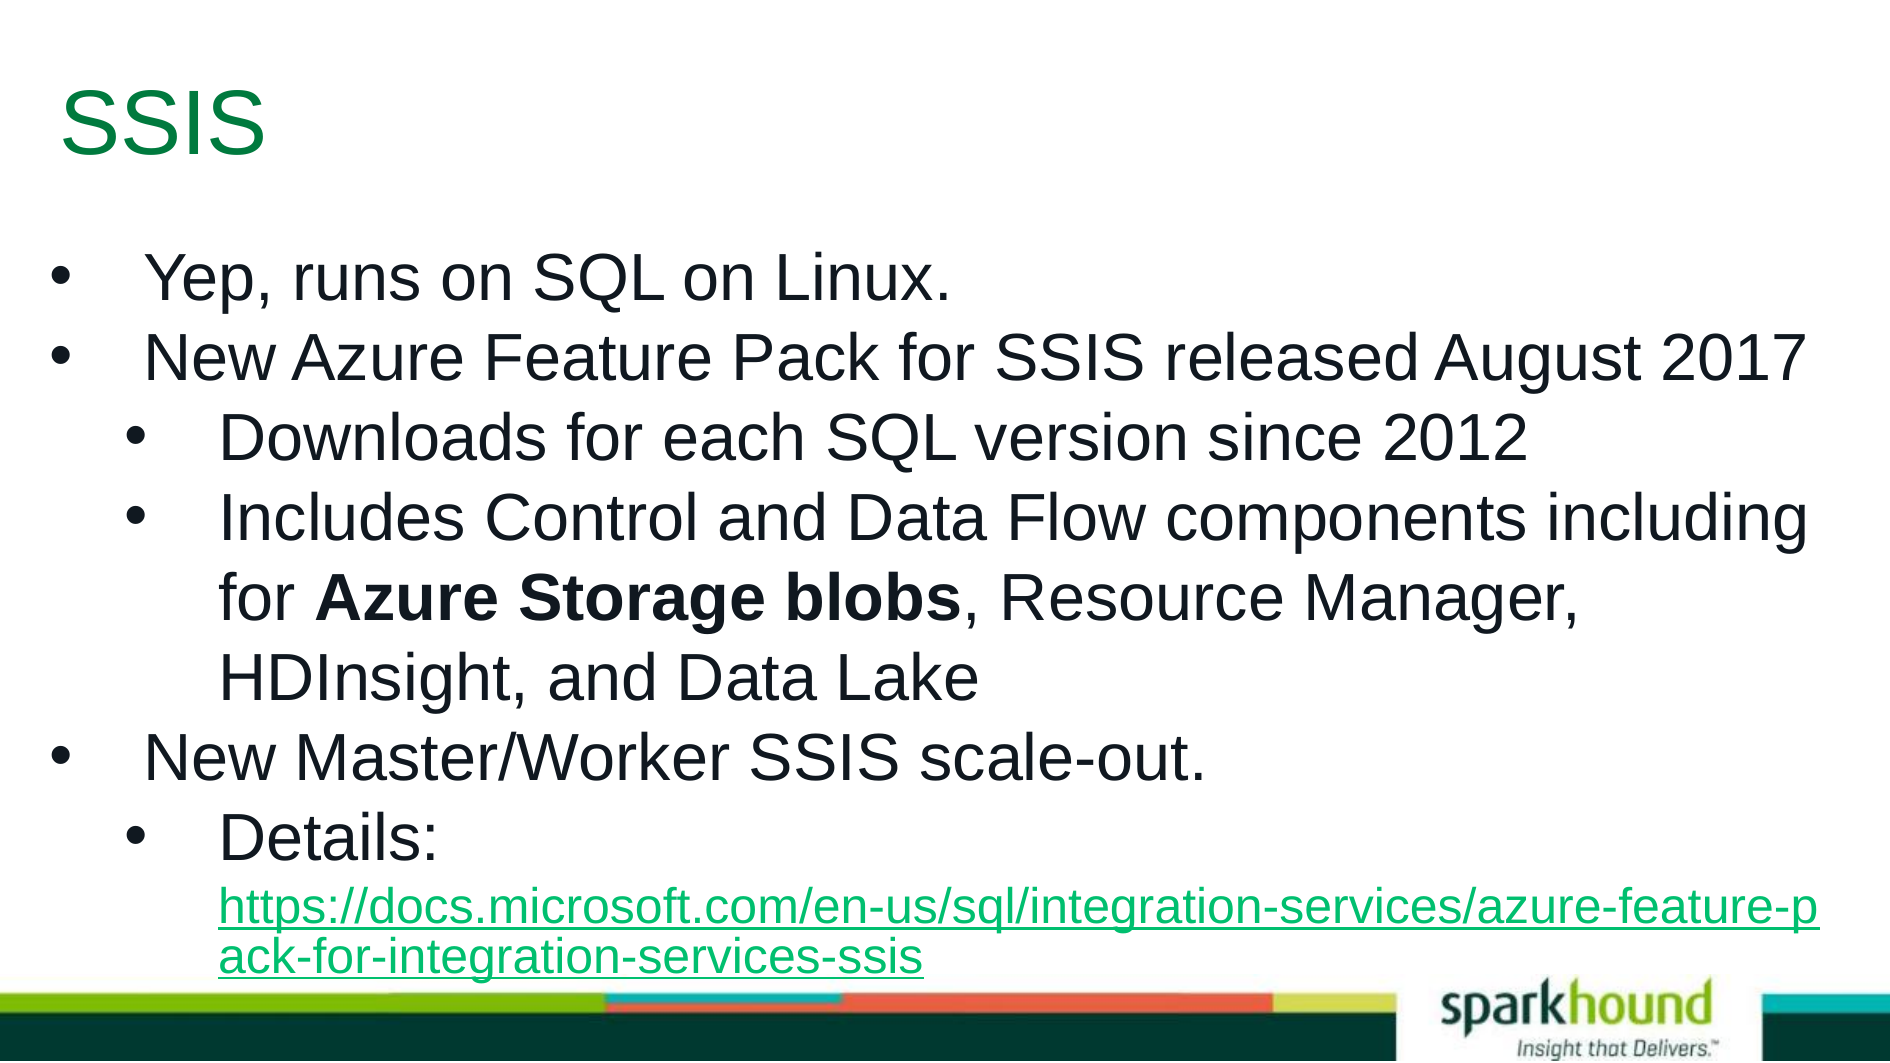

# SSIS
Yep, runs on SQL on Linux.
New Azure Feature Pack for SSIS released August 2017
Downloads for each SQL version since 2012
Includes Control and Data Flow components including for Azure Storage blobs, Resource Manager, HDInsight, and Data Lake
New Master/Worker SSIS scale-out.
Details: https://docs.microsoft.com/en-us/sql/integration-services/azure-feature-pack-for-integration-services-ssis